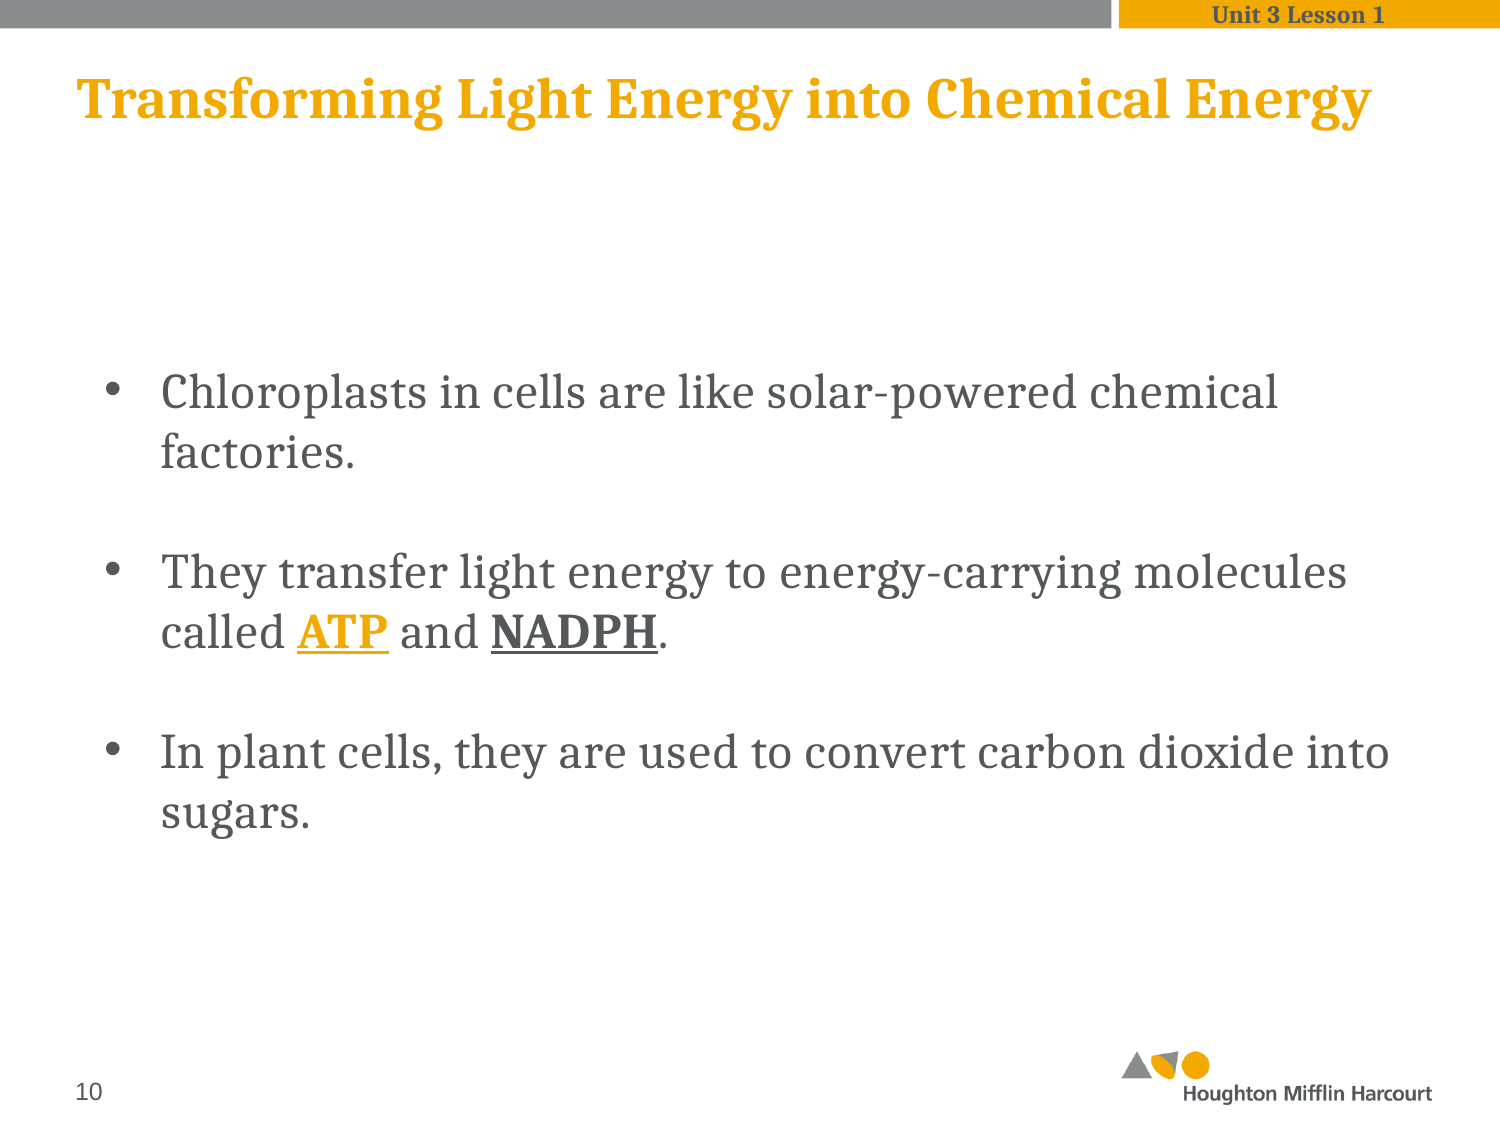

Unit 3 Lesson 1
# Transforming Light Energy into Chemical Energy
Chloroplasts in cells are like solar-powered chemical factories.
They transfer light energy to energy-carrying molecules called ATP and NADPH.
In plant cells, they are used to convert carbon dioxide into sugars.
10